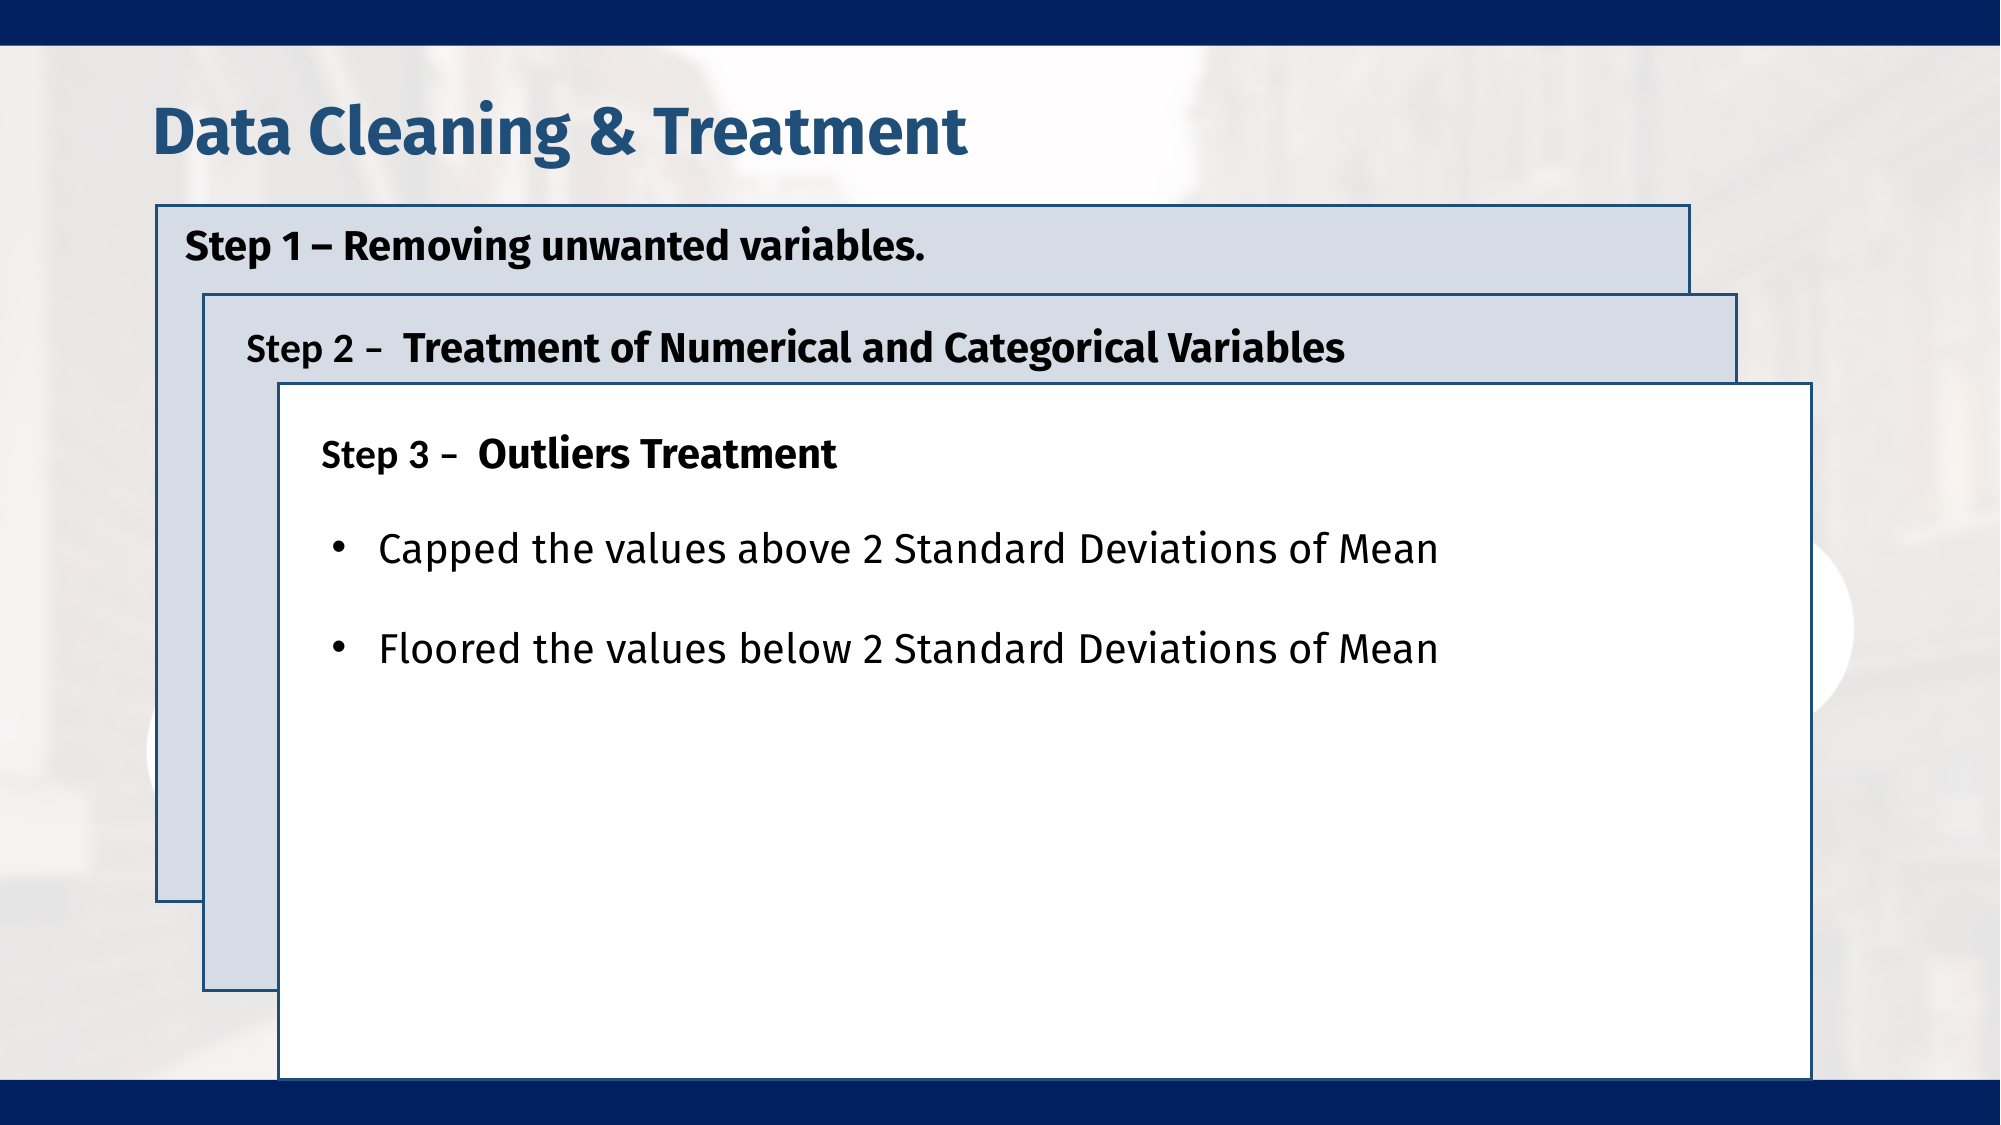

Data Cleaning & Treatment

Step 1 – Removing unwanted variables.

Step 2 –  Treatment of Numerical and Categorical Variables
Step 1 – Removing unwanted variables
Step 3 –  Outliers Treatment

Capped the values above 2 Standard Deviations of Mean

Floored the values below 2 Standard Deviations of Mean